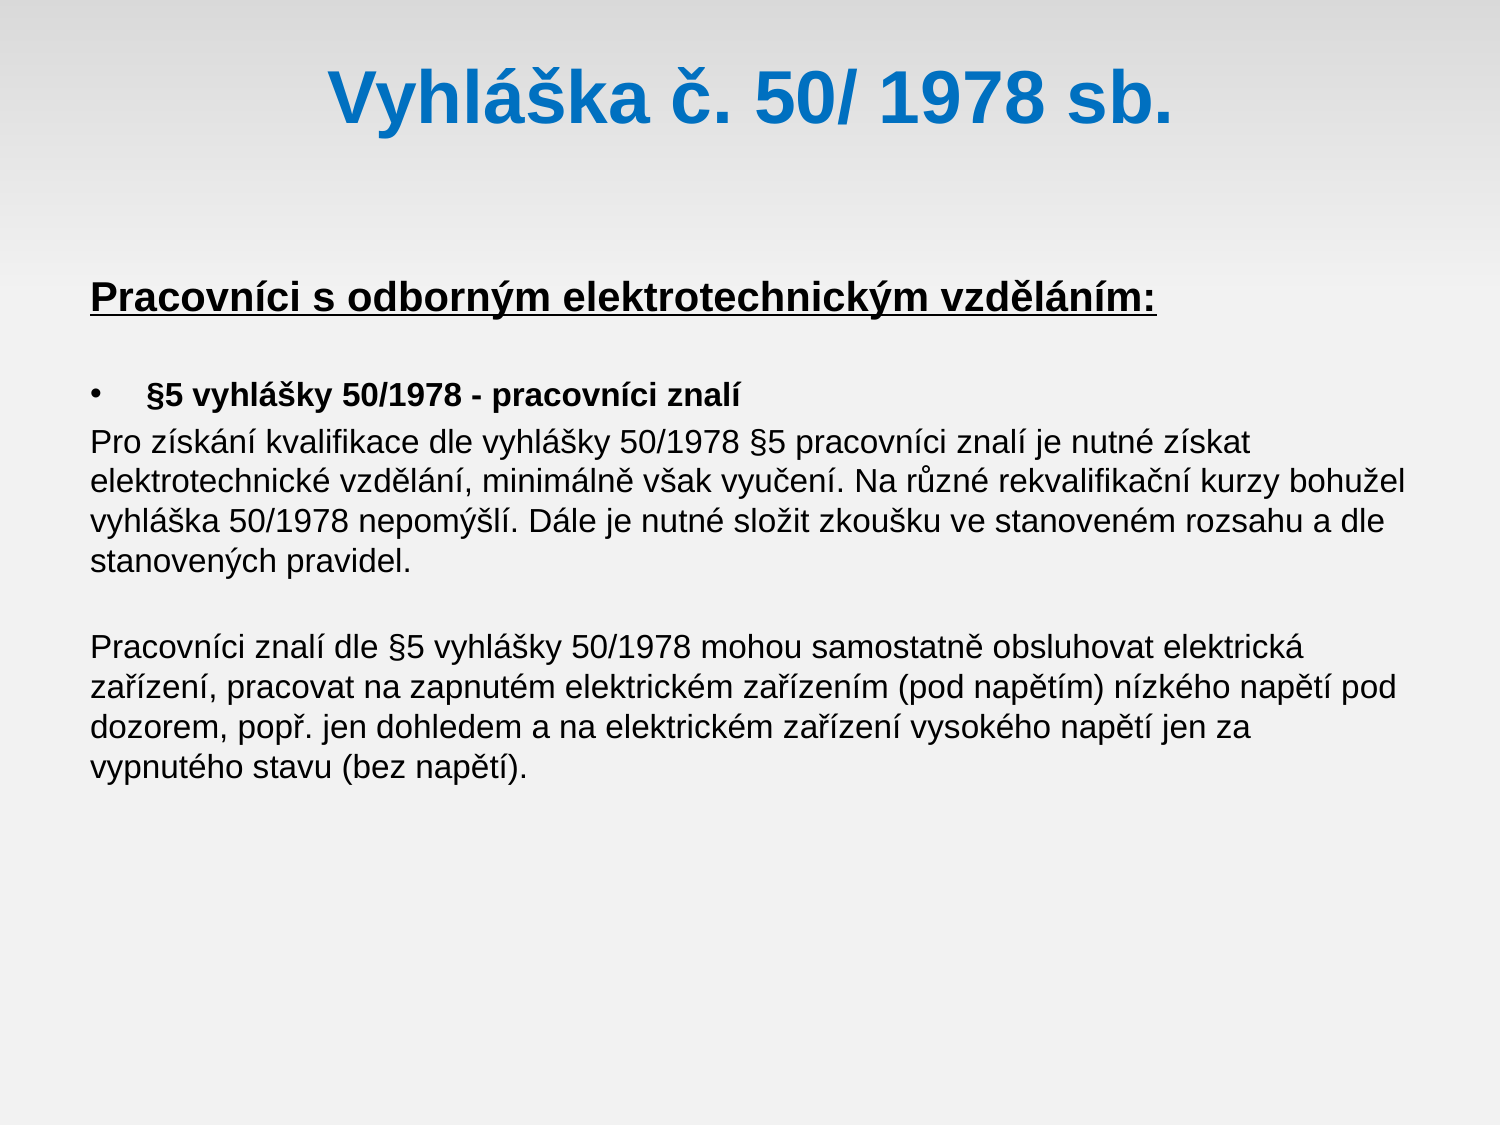

# Vyhláška č. 50/ 1978 sb.
Pracovníci s odborným elektrotechnickým vzděláním:

§5 vyhlášky 50/1978 - pracovníci znalí
Pro získání kvalifikace dle vyhlášky 50/1978 §5 pracovníci znalí je nutné získat elektrotechnické vzdělání, minimálně však vyučení. Na různé rekvalifikační kurzy bohužel vyhláška 50/1978 nepomýšlí. Dále je nutné složit zkoušku ve stanoveném rozsahu a dle stanovených pravidel.
Pracovníci znalí dle §5 vyhlášky 50/1978 mohou samostatně obsluhovat elektrická zařízení, pracovat na zapnutém elektrickém zařízením (pod napětím) nízkého napětí pod dozorem, popř. jen dohledem a na elektrickém zařízení vysokého napětí jen za vypnutého stavu (bez napětí).